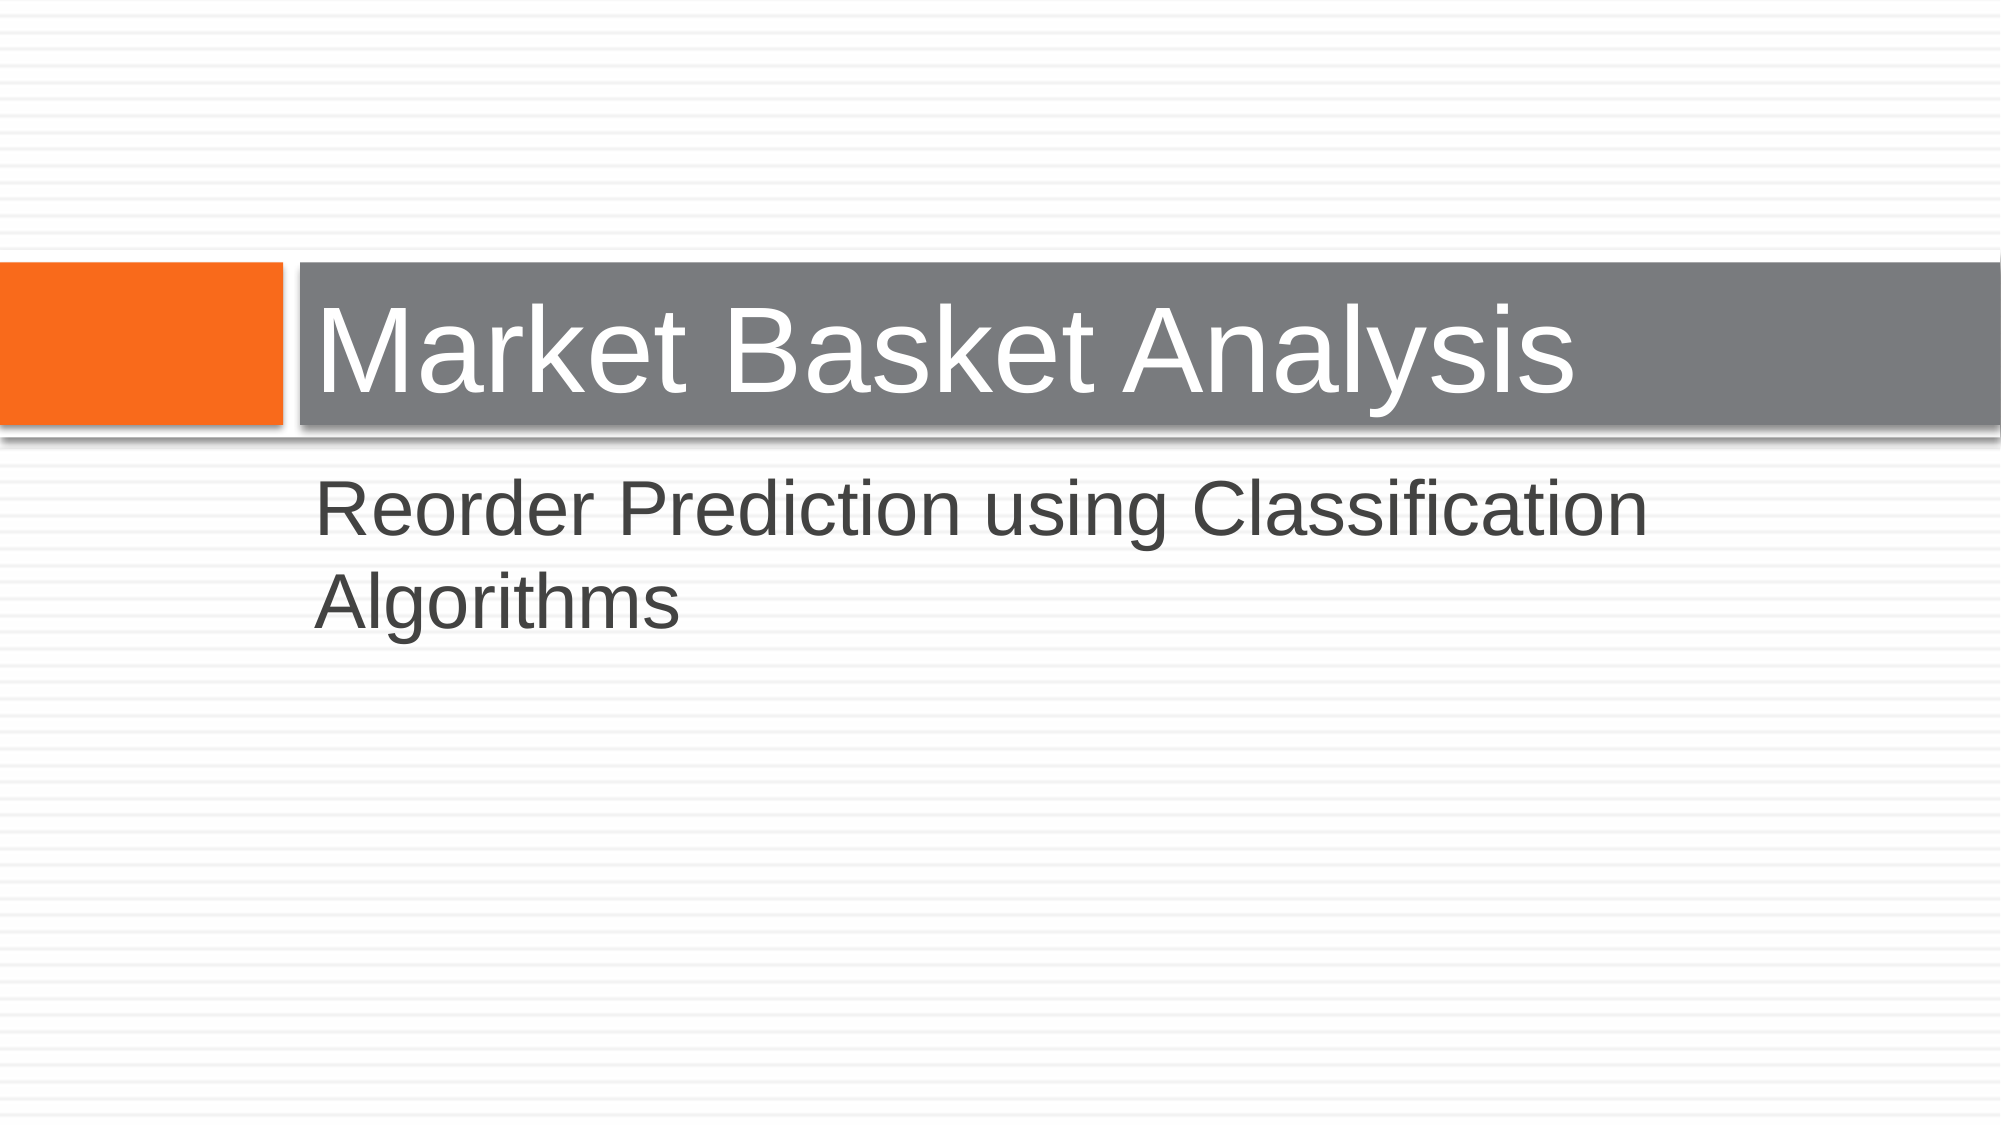

# Market Basket Analysis
Reorder Prediction using Classification Algorithms